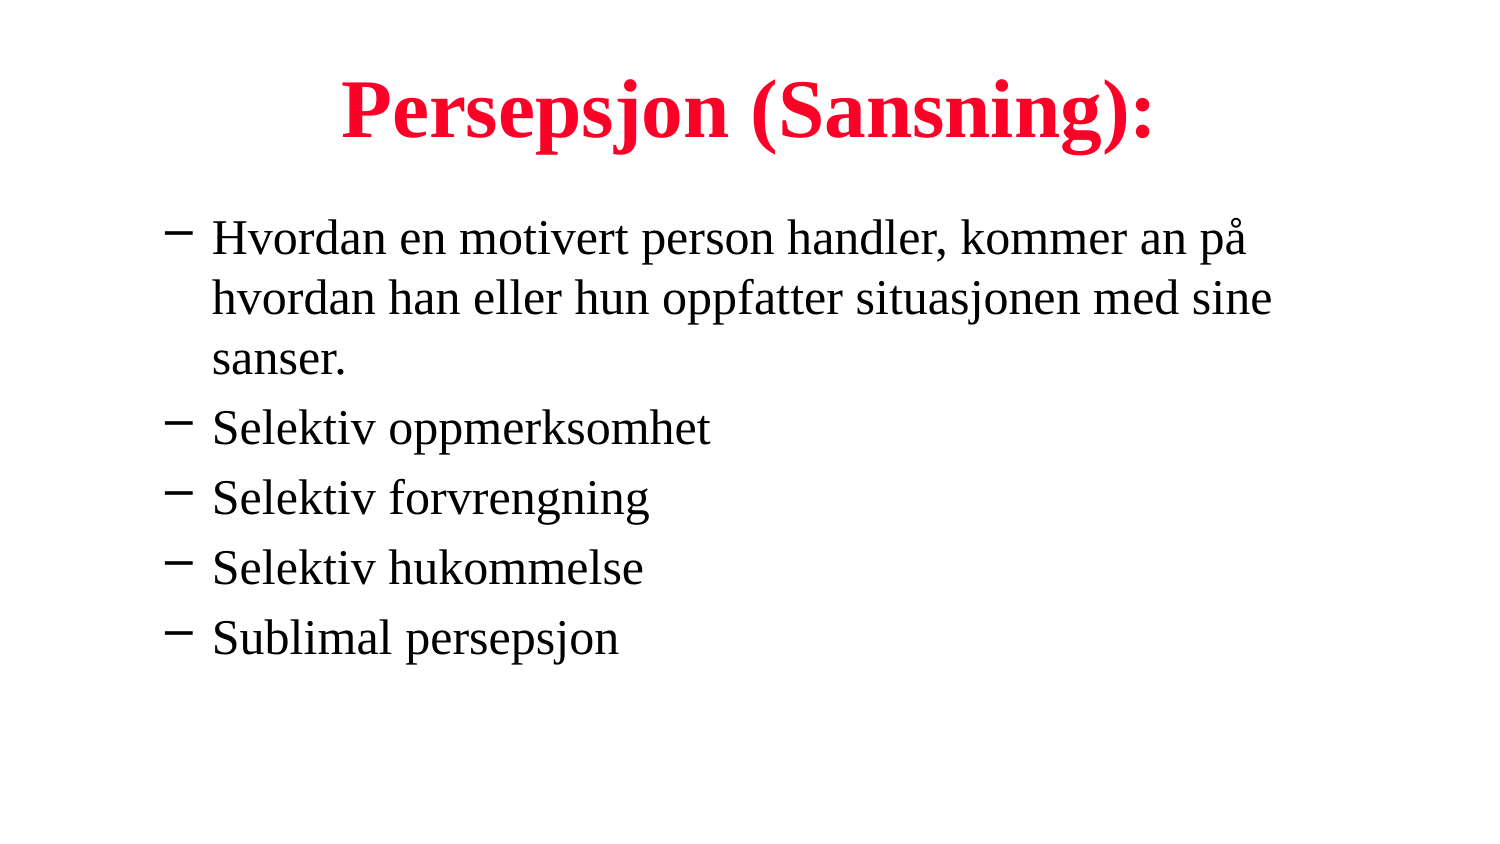

# Persepsjon (Sansning):
Hvordan en motivert person handler, kommer an på hvordan han eller hun oppfatter situasjonen med sine sanser.
Selektiv oppmerksomhet
Selektiv forvrengning
Selektiv hukommelse
Sublimal persepsjon